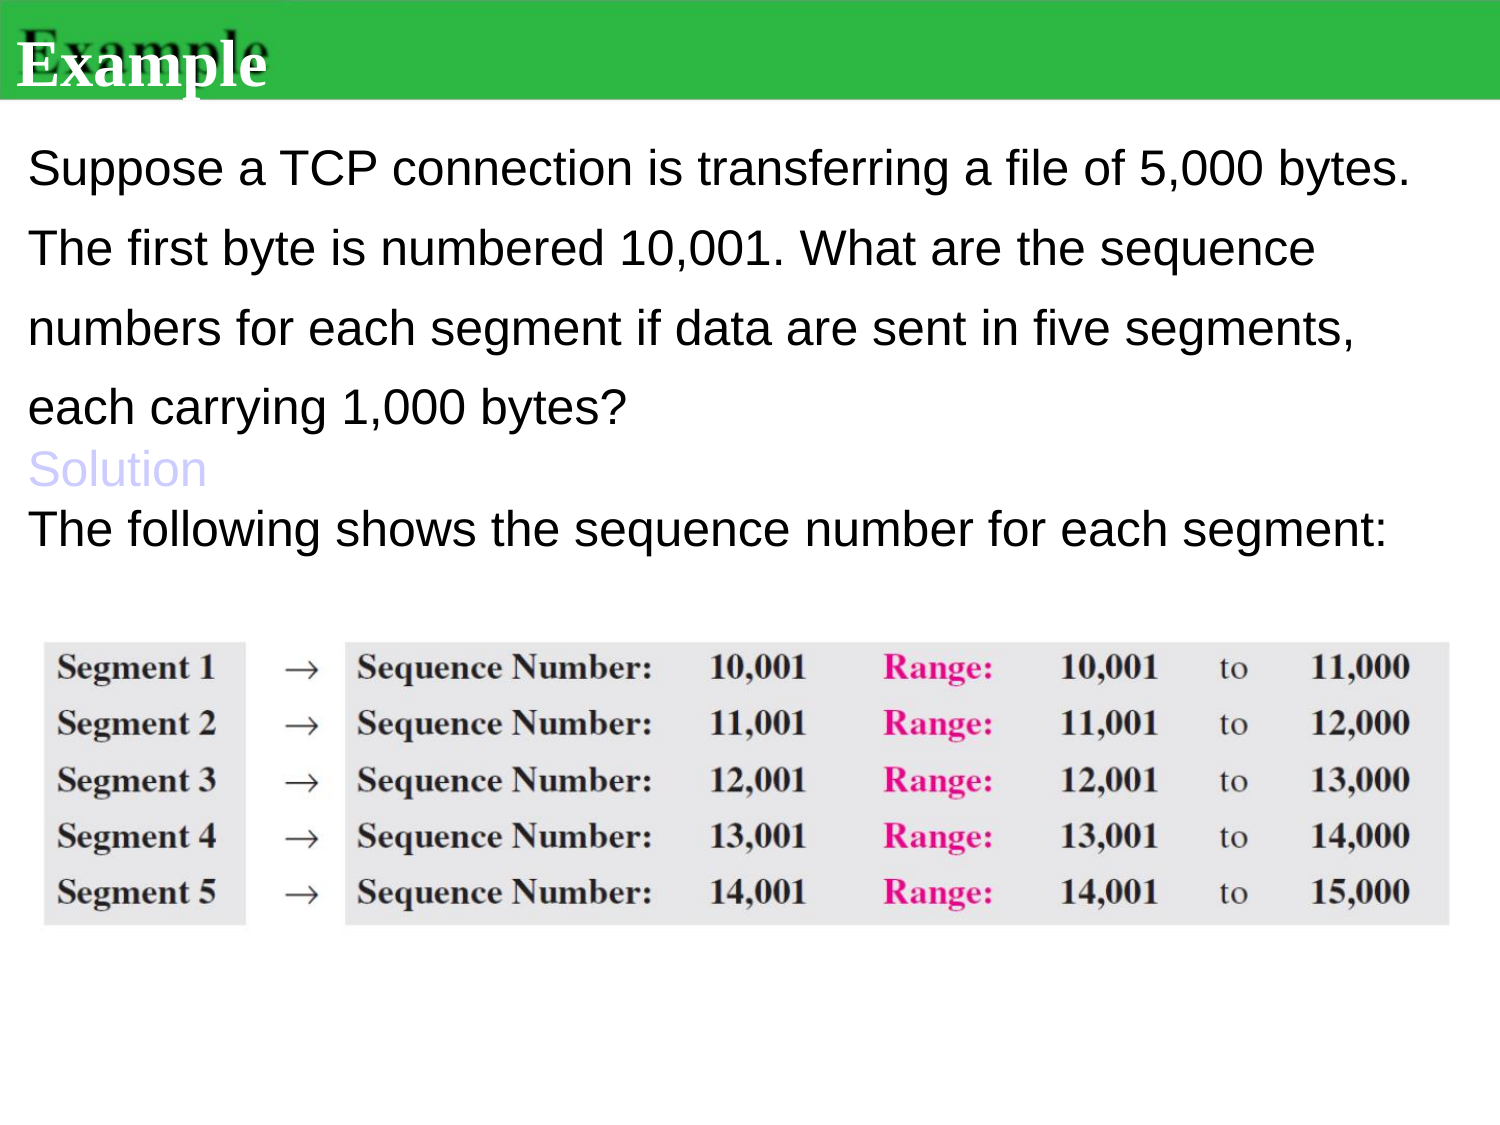

Example
Suppose a TCP connection is transferring a file of 5,000 bytes.
The first byte is numbered 10,001. What are the sequence
numbers for each segment if data are sent in five segments,
each carrying 1,000 bytes?
Solution
The following shows the sequence number for each segment: